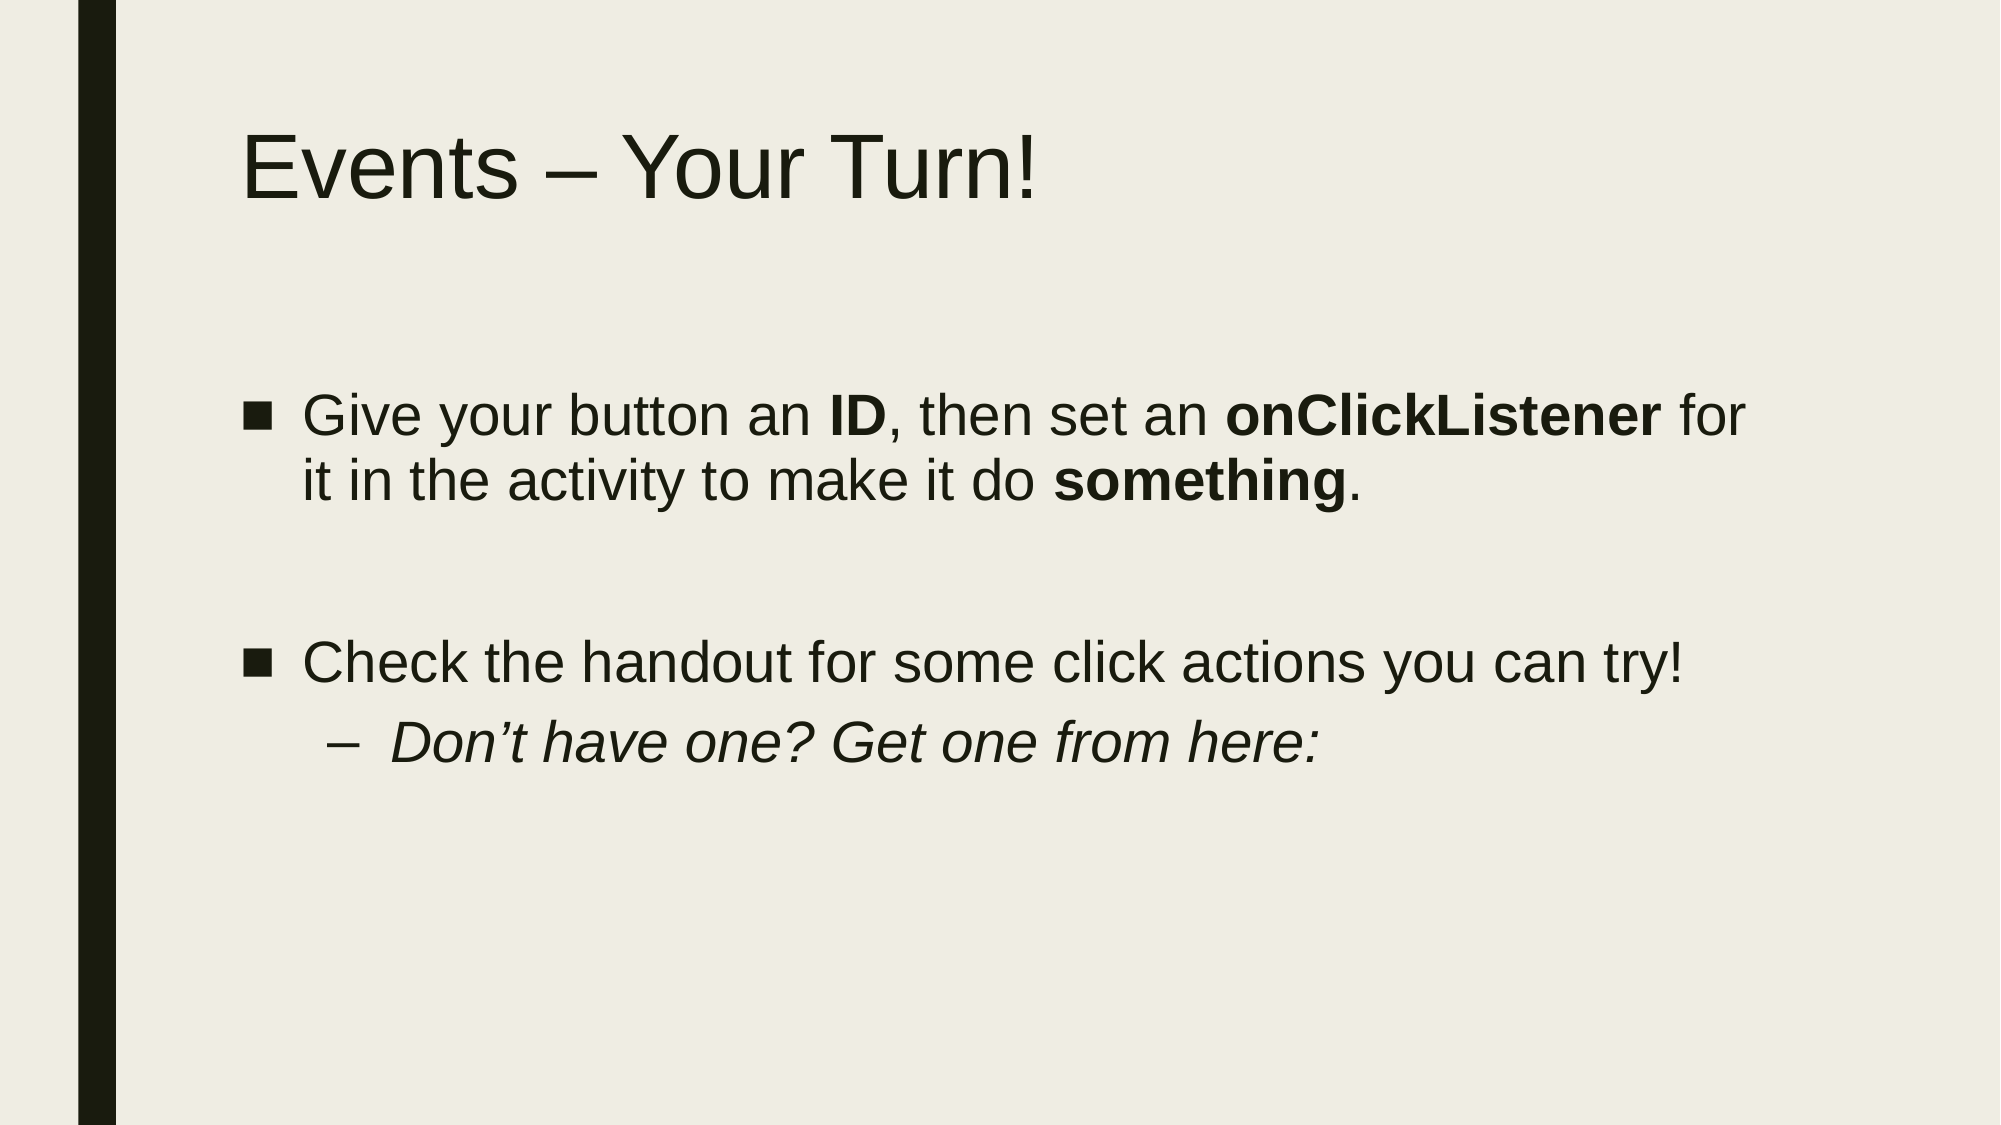

# Events – Your Turn!
Give your button an ID, then set an onClickListener for it in the activity to make it do something.

Check the handout for some click actions you can try!
Don’t have one? Get one from here: